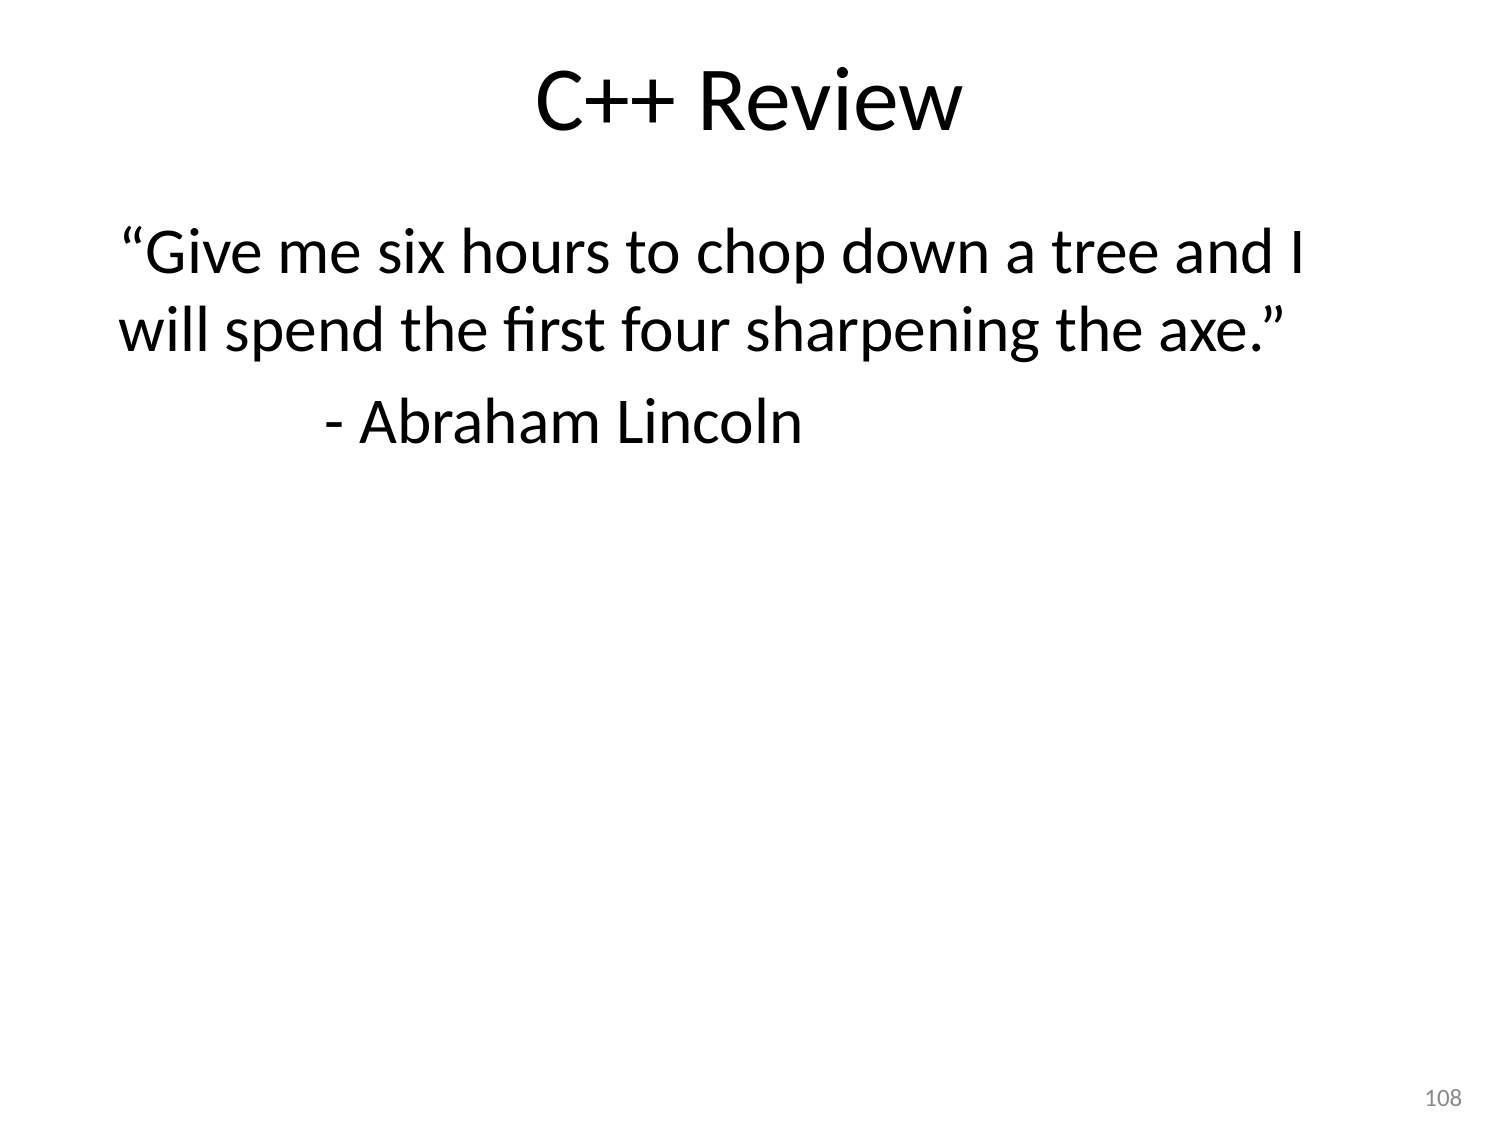

# C++ Review
“Give me six hours to chop down a tree and I will spend the first four sharpening the axe.”
			    - Abraham Lincoln
108